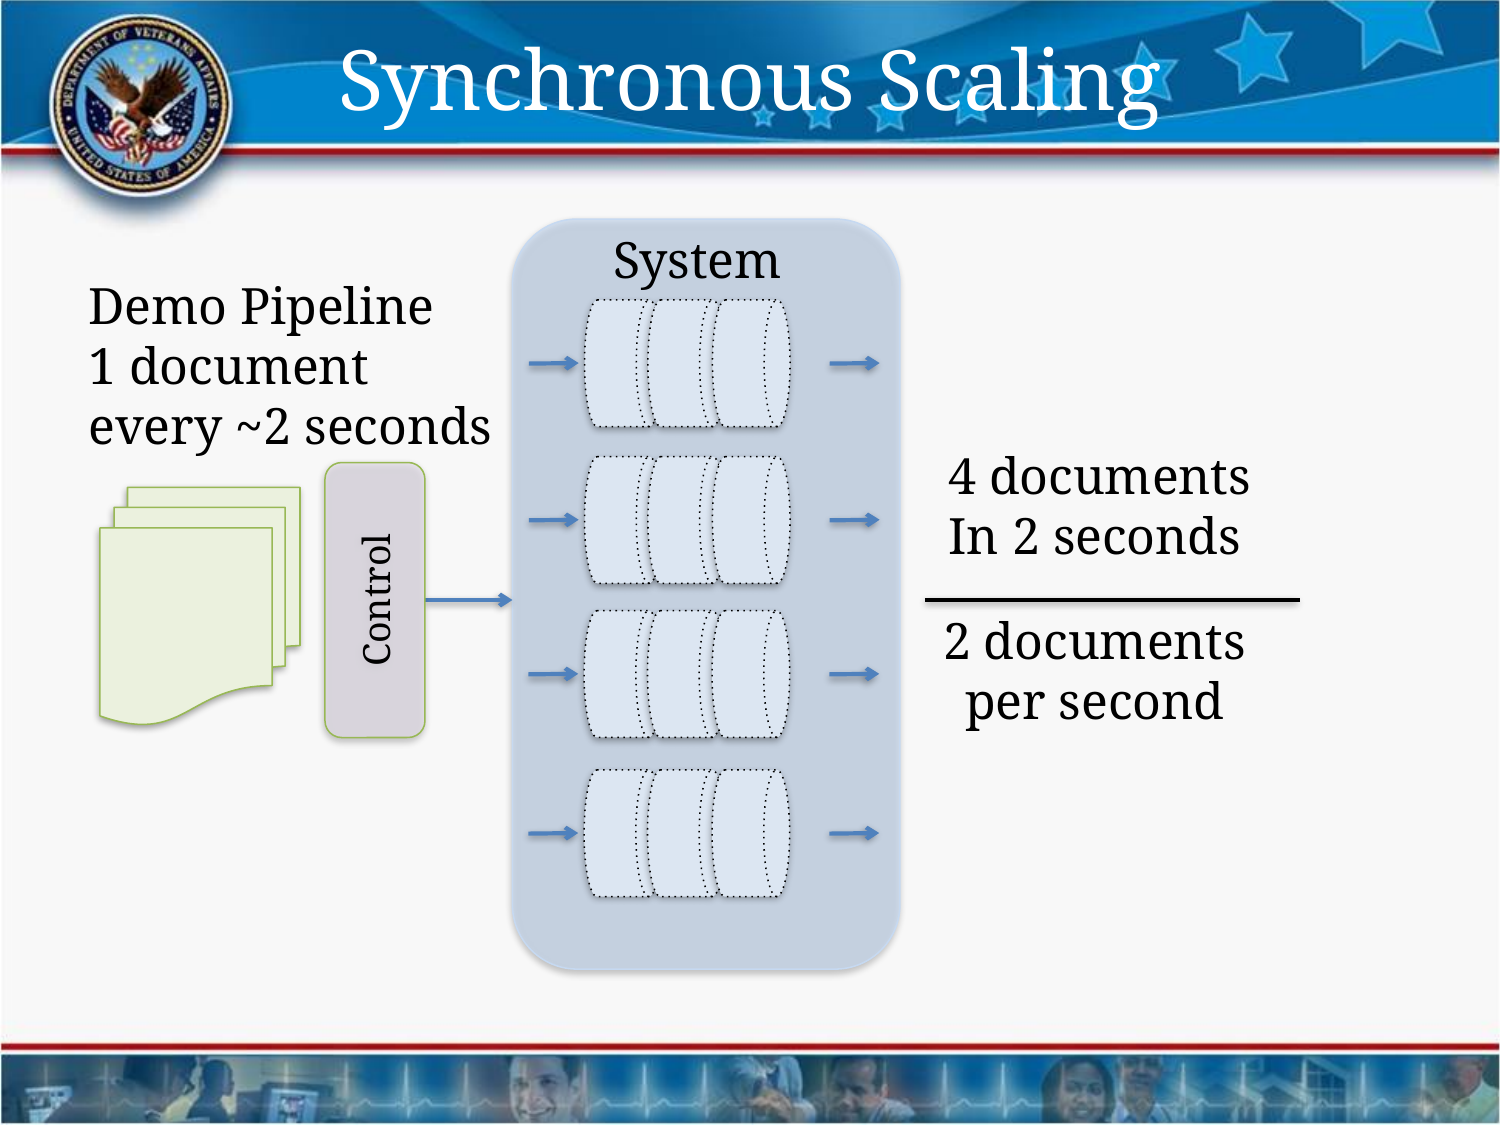

# Synchronous Scaling

System
Demo Pipeline
1 document
every ~2 seconds

 4 documents
In 2 seconds

2 documents
per second

Control